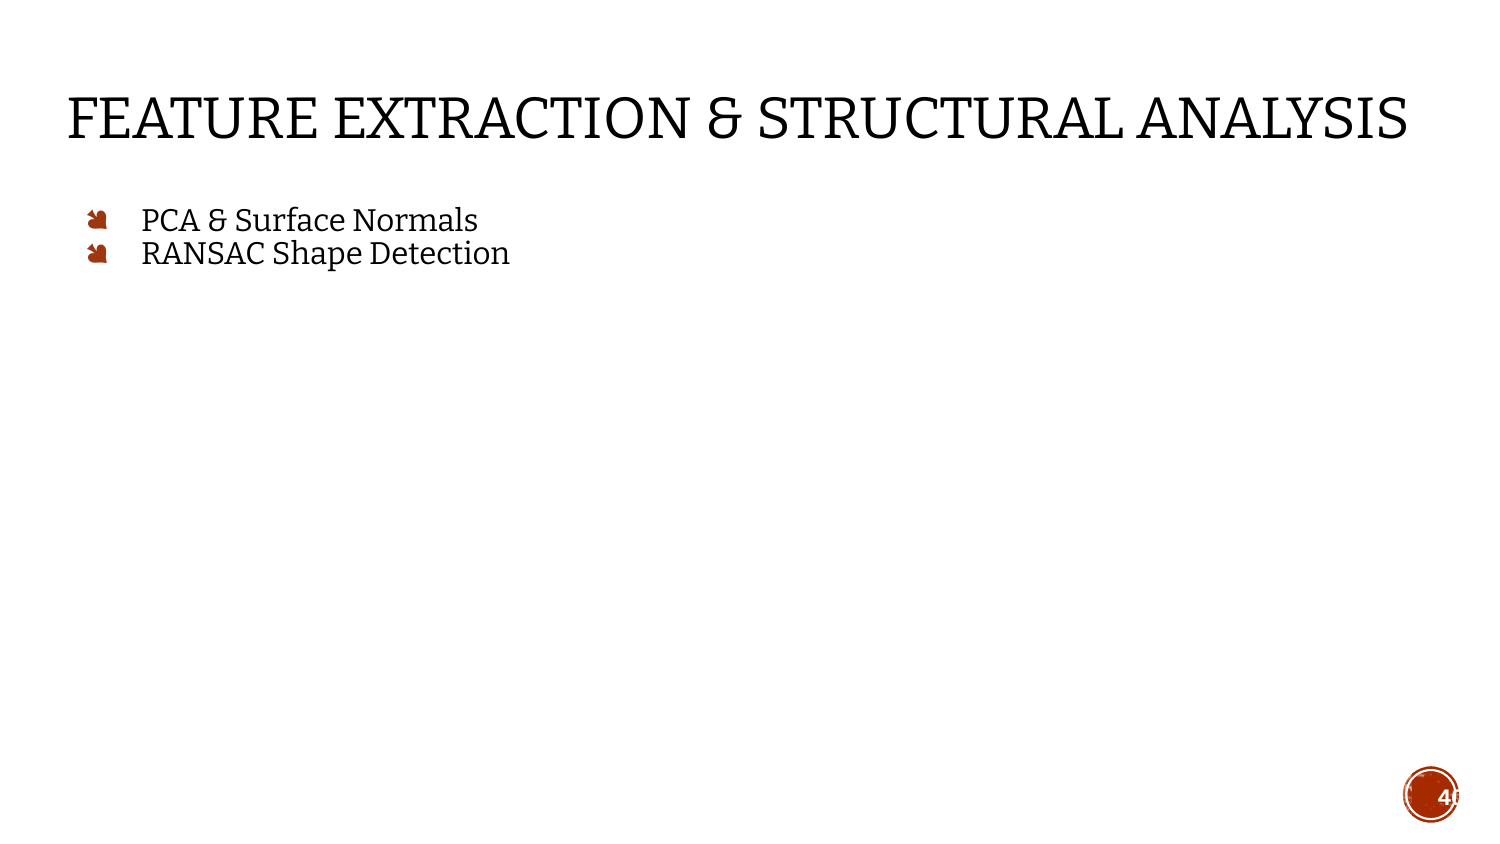

# Feature Extraction & Structural Analysis
PCA & Surface Normals
RANSAC Shape Detection
40